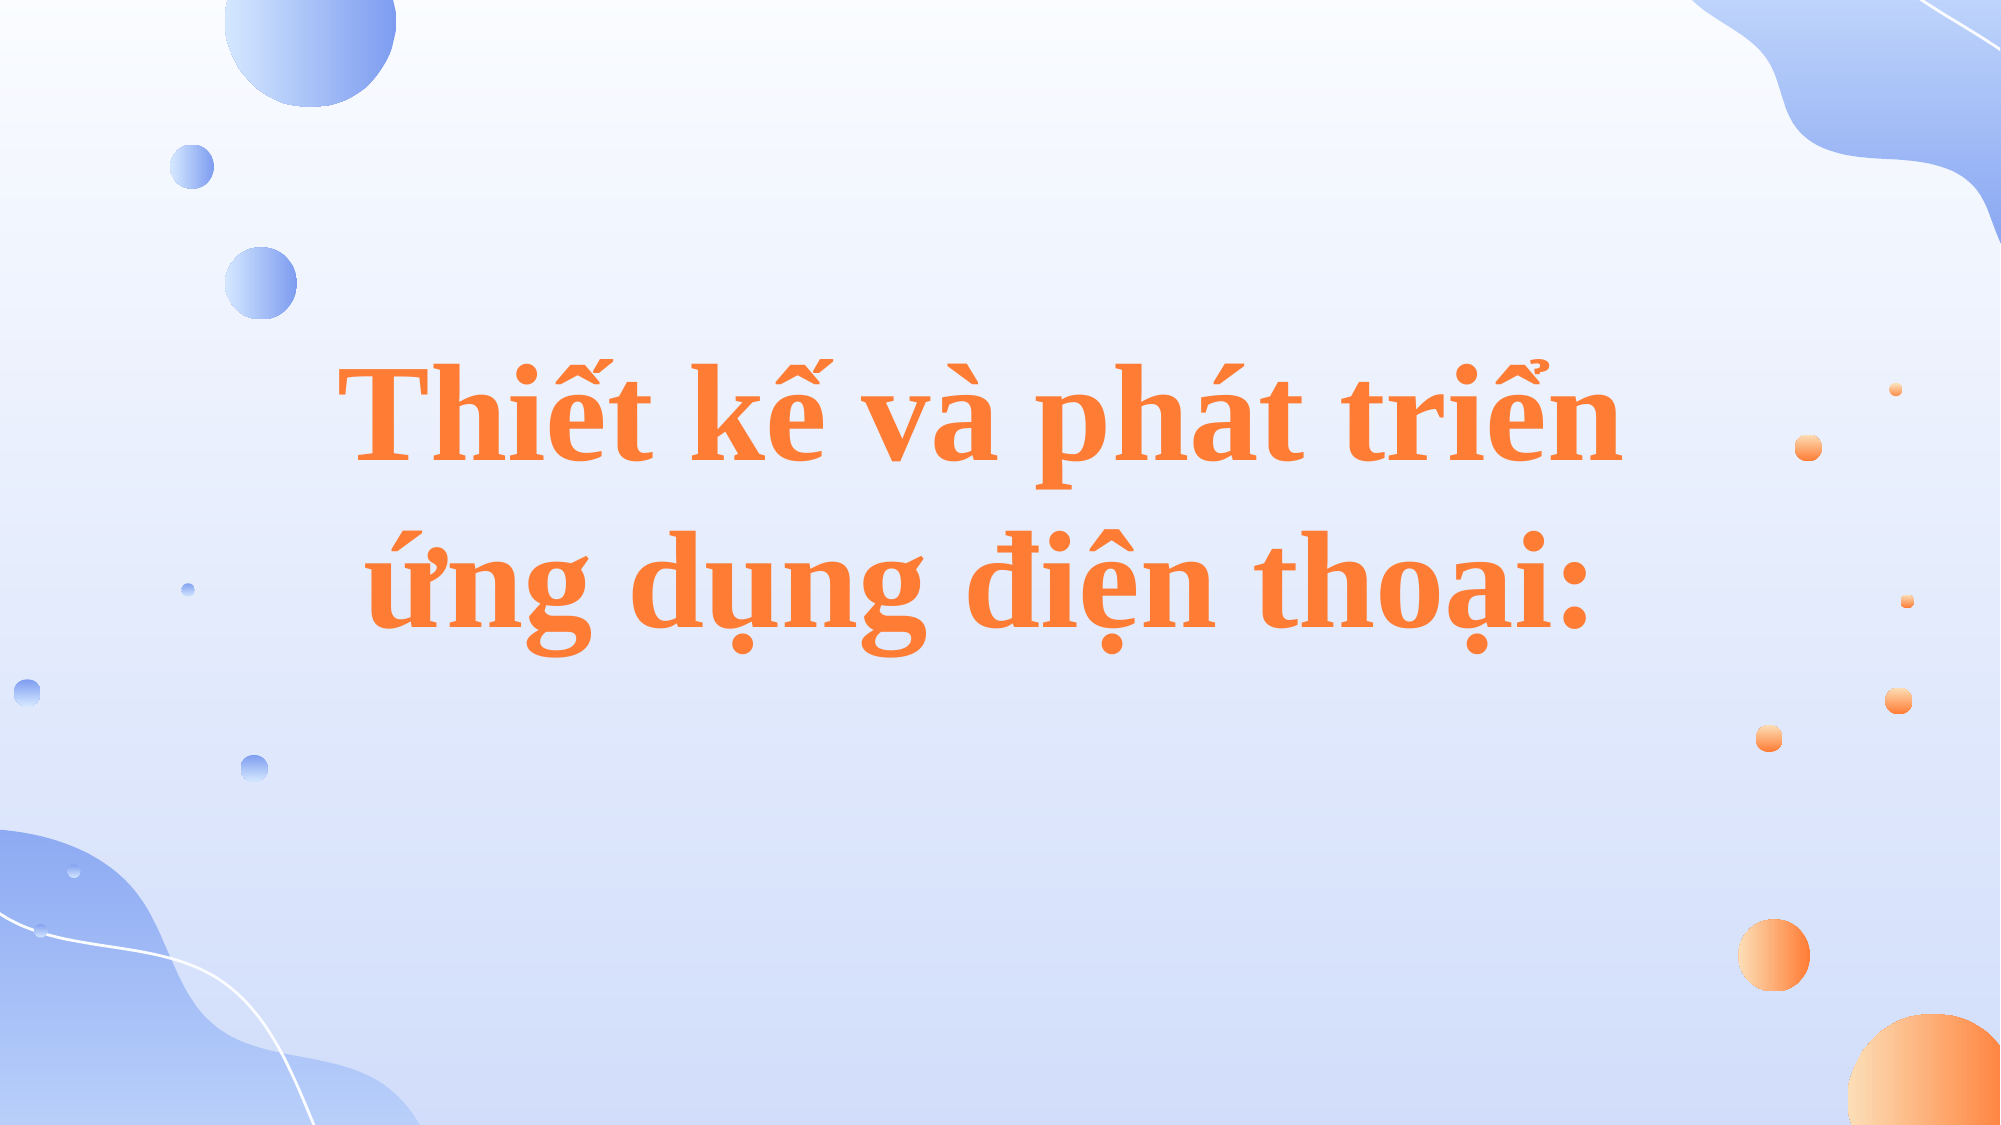

# Thiết kế và phát triển ứng dụng điện thoại: